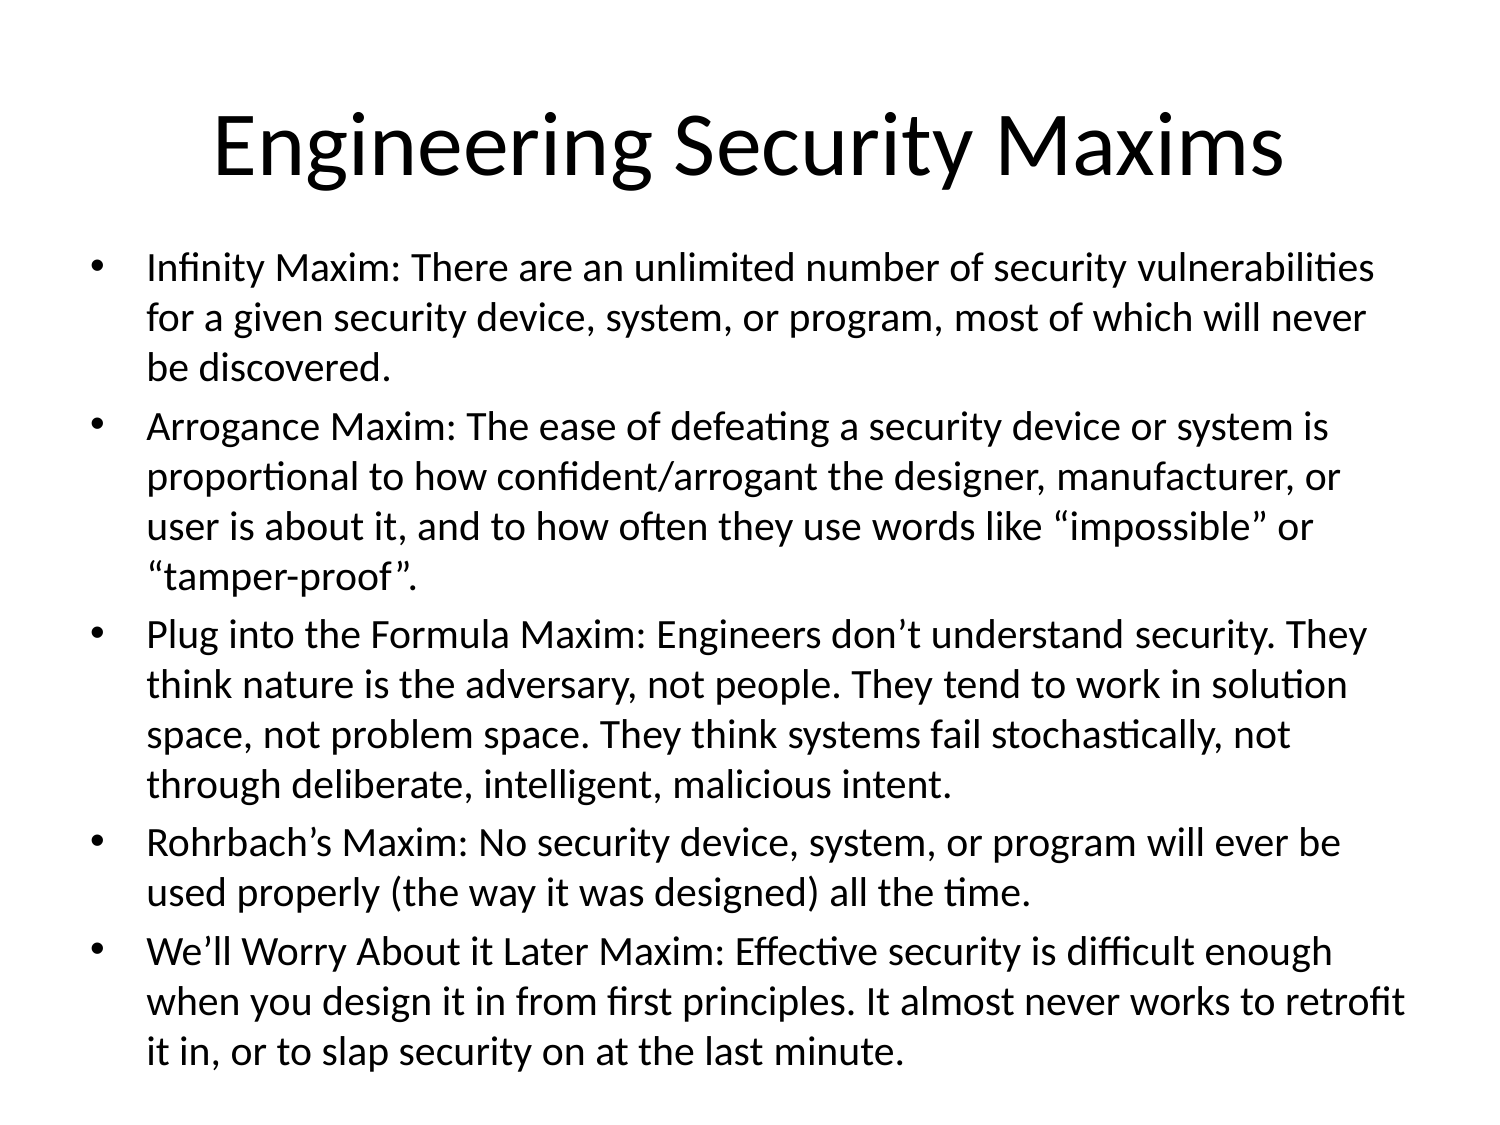

# Engineering Security Maxims
Infinity Maxim: There are an unlimited number of security vulnerabilities for a given security device, system, or program, most of which will never be discovered.
Arrogance Maxim: The ease of defeating a security device or system is proportional to how confident/arrogant the designer, manufacturer, or user is about it, and to how often they use words like “impossible” or “tamper-proof”.
Plug into the Formula Maxim: Engineers don’t understand security. They think nature is the adversary, not people. They tend to work in solution space, not problem space. They think systems fail stochastically, not through deliberate, intelligent, malicious intent.
Rohrbach’s Maxim: No security device, system, or program will ever be used properly (the way it was designed) all the time.
We’ll Worry About it Later Maxim: Effective security is difficult enough when you design it in from first principles. It almost never works to retrofit it in, or to slap security on at the last minute.